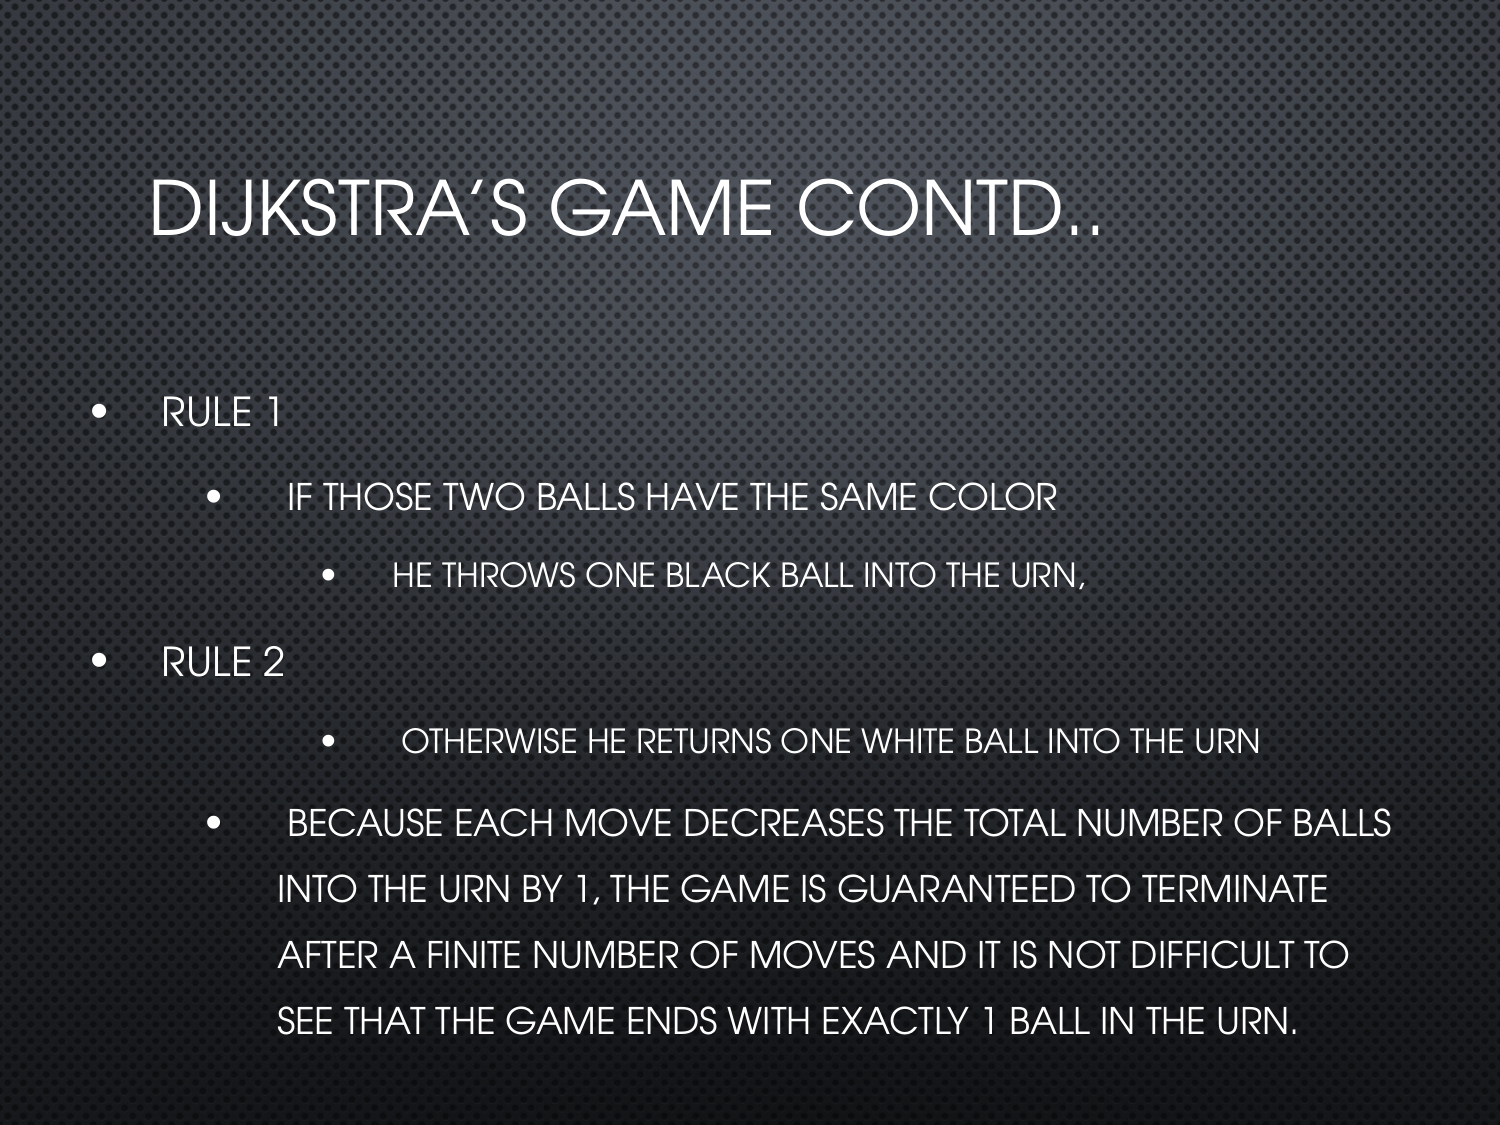

Dijkstra’s game contd..
Rule 1
 if those two balls have the same color
he throws one black ball into the urn,
Rule 2
 otherwise he returns one white ball into the urn
 Because each move decreases the total number of balls into the urn by 1, the game is guaranteed to terminate after a finite number of moves and it is not difficult to see that the game ends with exactly 1 ball in the urn.